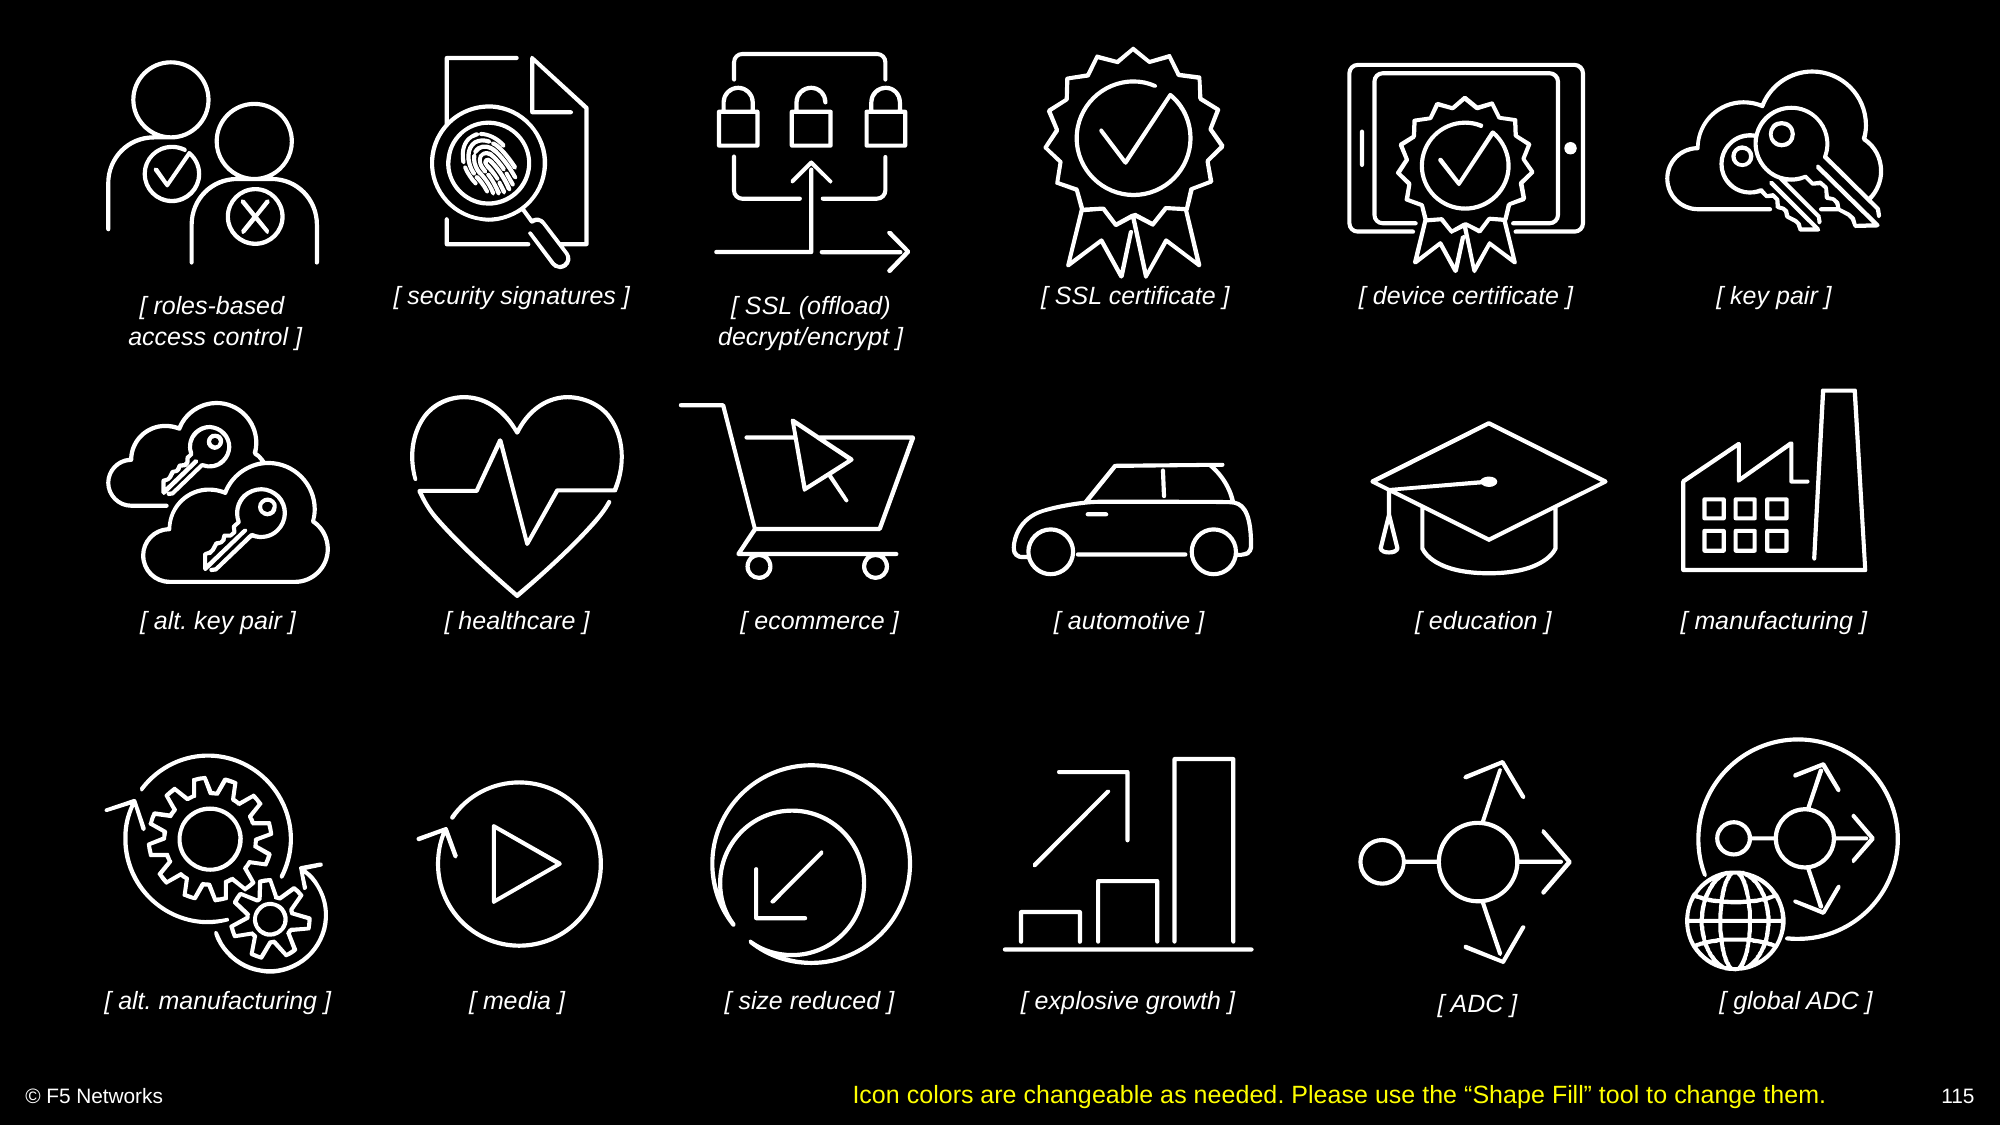

[ roles-based
access control ]
[ security signatures ]
[ SSL (offload)
decrypt/encrypt ]
[ SSL certificate ]
[ device certificate ]
[ key pair ]

[ alt. key pair ]
[ healthcare ]
[ ecommerce ]
[ automotive ]
[ education ]
[ manufacturing ]

[ alt. manufacturing ]
[ media ]
[ size reduced ]
[ explosive growth ]
[ global ADC ]
[ ADC ]
© F5 Networks
115
Icon colors are changeable as needed. Please use the “Shape Fill” tool to change them.